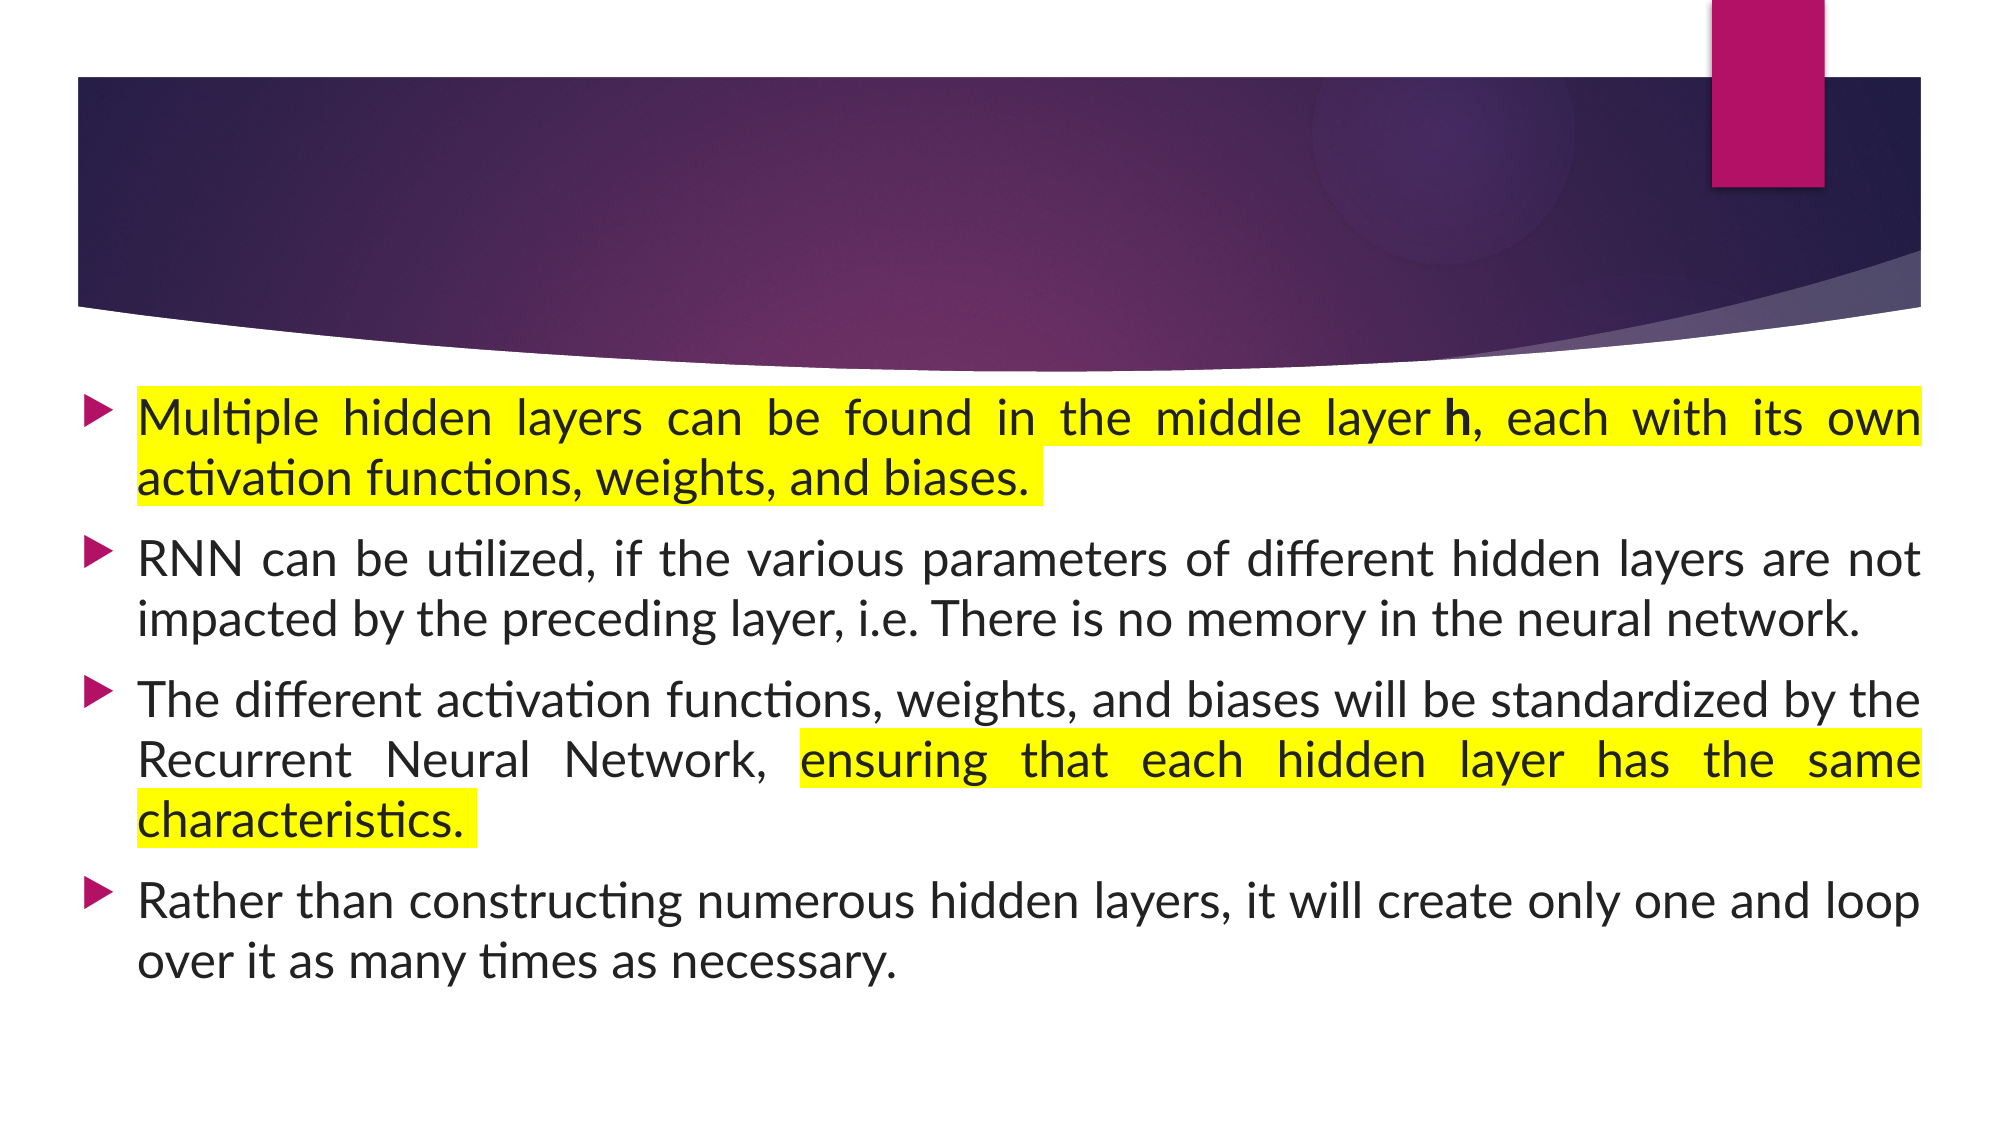

#
Multiple hidden layers can be found in the middle layer h, each with its own activation functions, weights, and biases.
RNN can be utilized, if the various parameters of different hidden layers are not impacted by the preceding layer, i.e. There is no memory in the neural network.
The different activation functions, weights, and biases will be standardized by the Recurrent Neural Network, ensuring that each hidden layer has the same characteristics.
Rather than constructing numerous hidden layers, it will create only one and loop over it as many times as necessary.